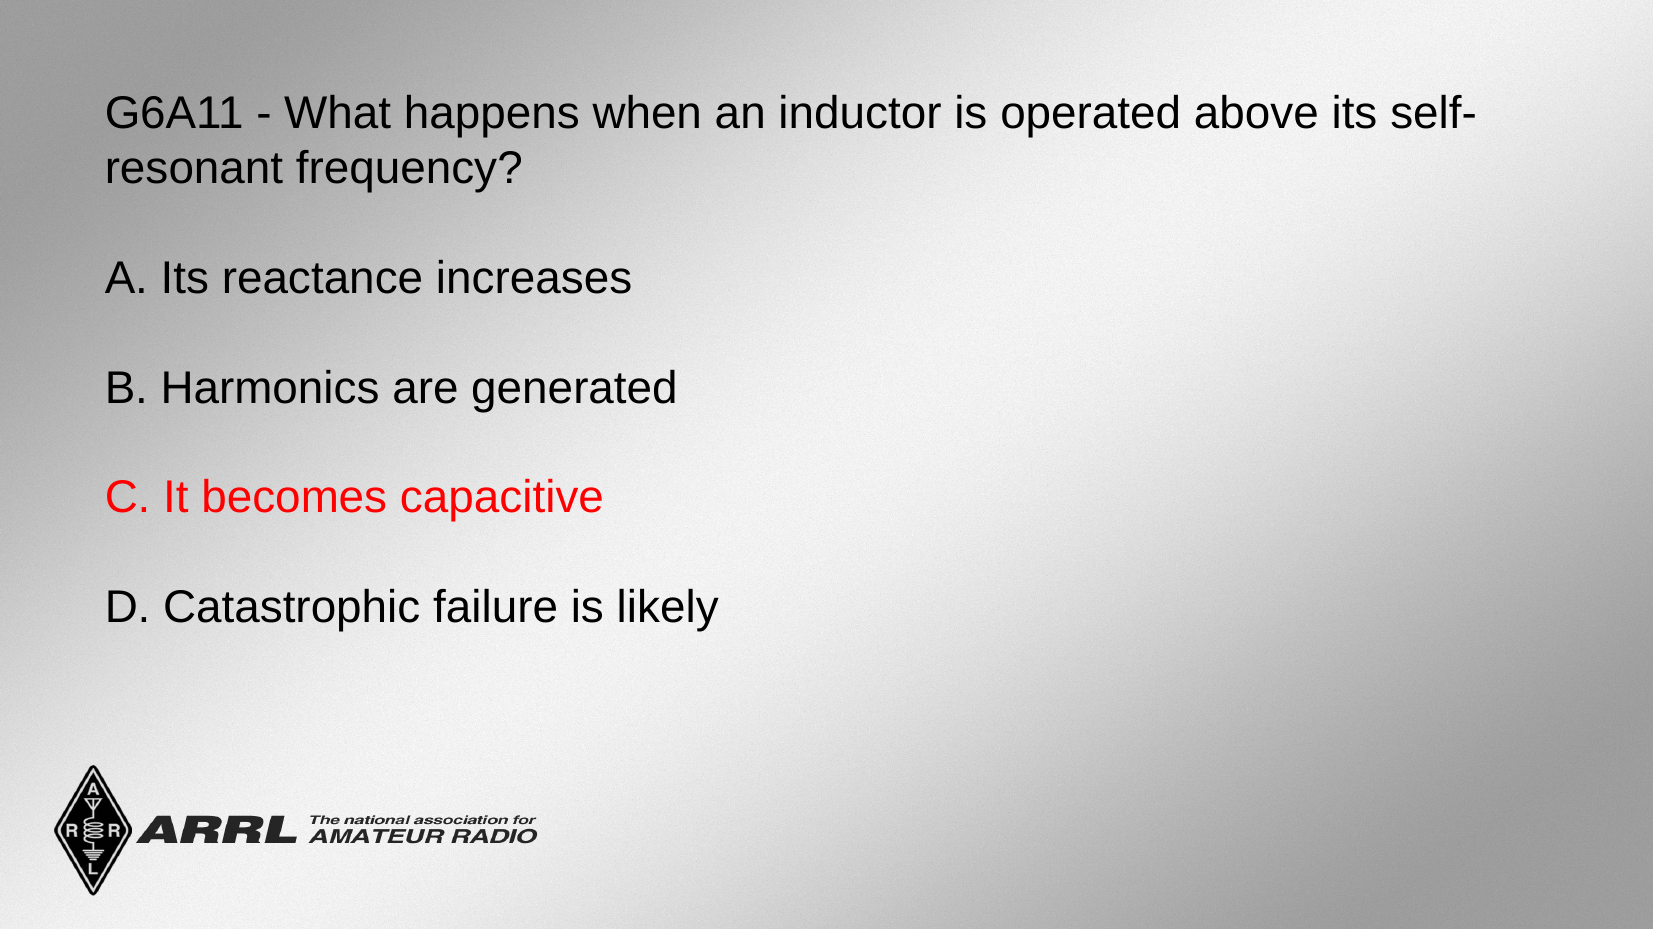

G6A11 - What happens when an inductor is operated above its self-resonant frequency?

A. Its reactance increases

B. Harmonics are generated

C. It becomes capacitive

D. Catastrophic failure is likely